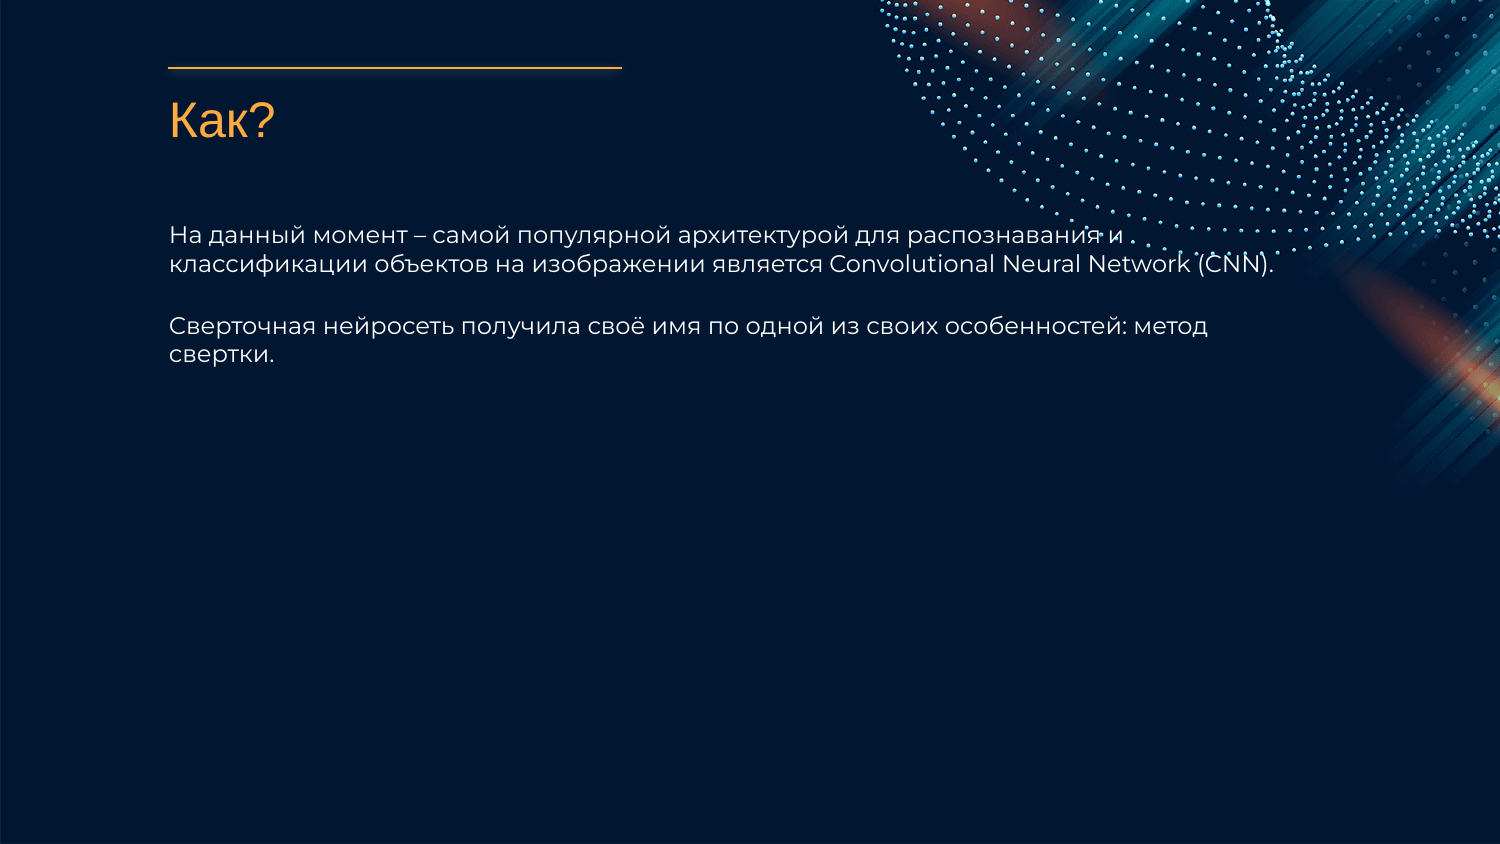

# Как?
На данный момент – самой популярной архитектурой для распознавания и классификации объектов на изображении является Convolutional Neural Network (CNN).
Сверточная нейросеть получила своё имя по одной из своих особенностей: метод свертки.